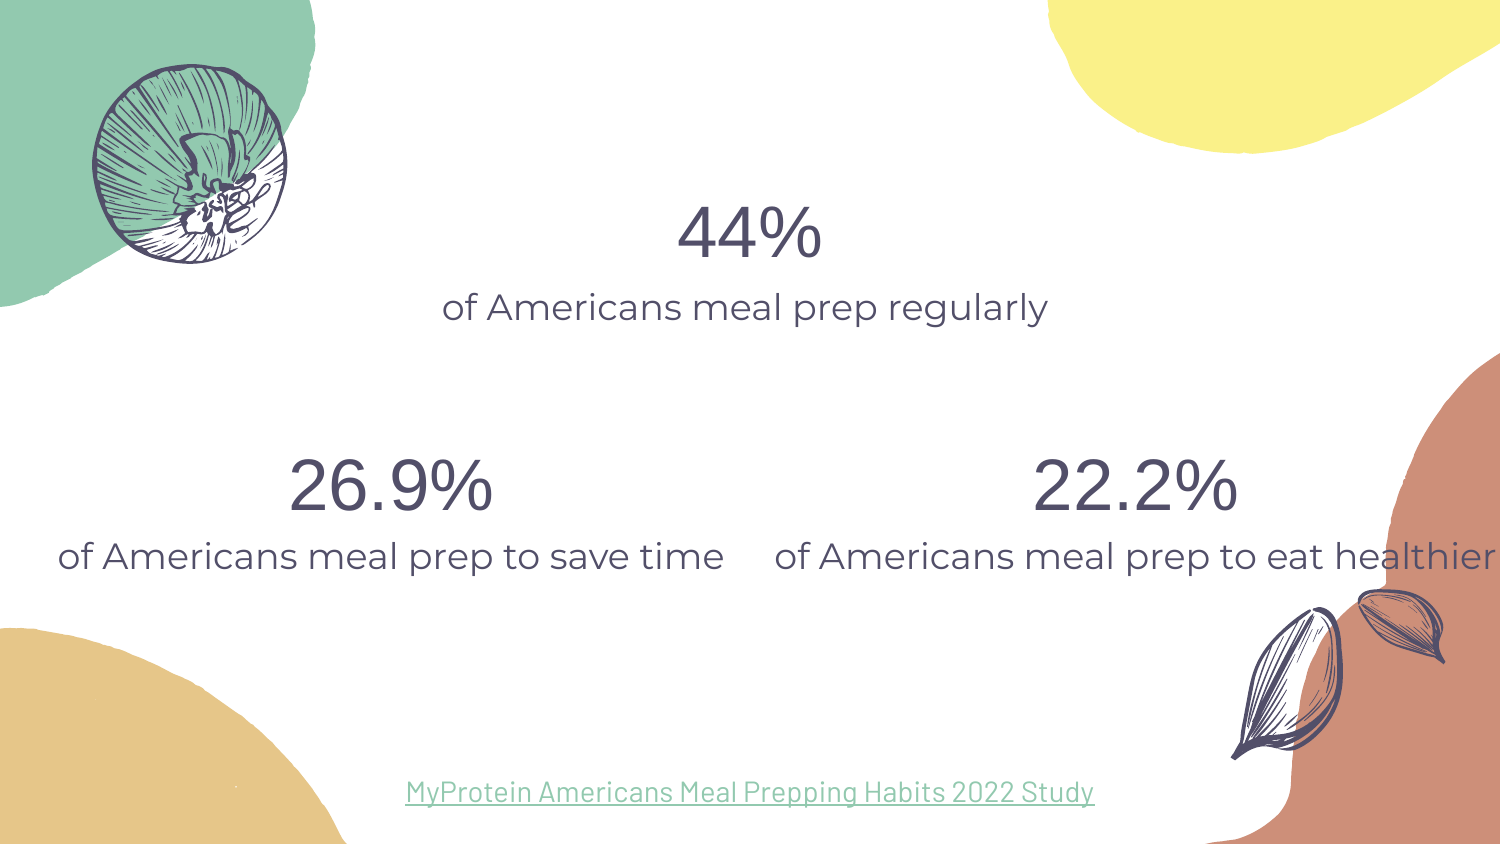

# 44%
of Americans meal prep regularly
22.2%
26.9%
of Americans meal prep to save time
of Americans meal prep to eat healthier
MyProtein Americans Meal Prepping Habits 2022 Study